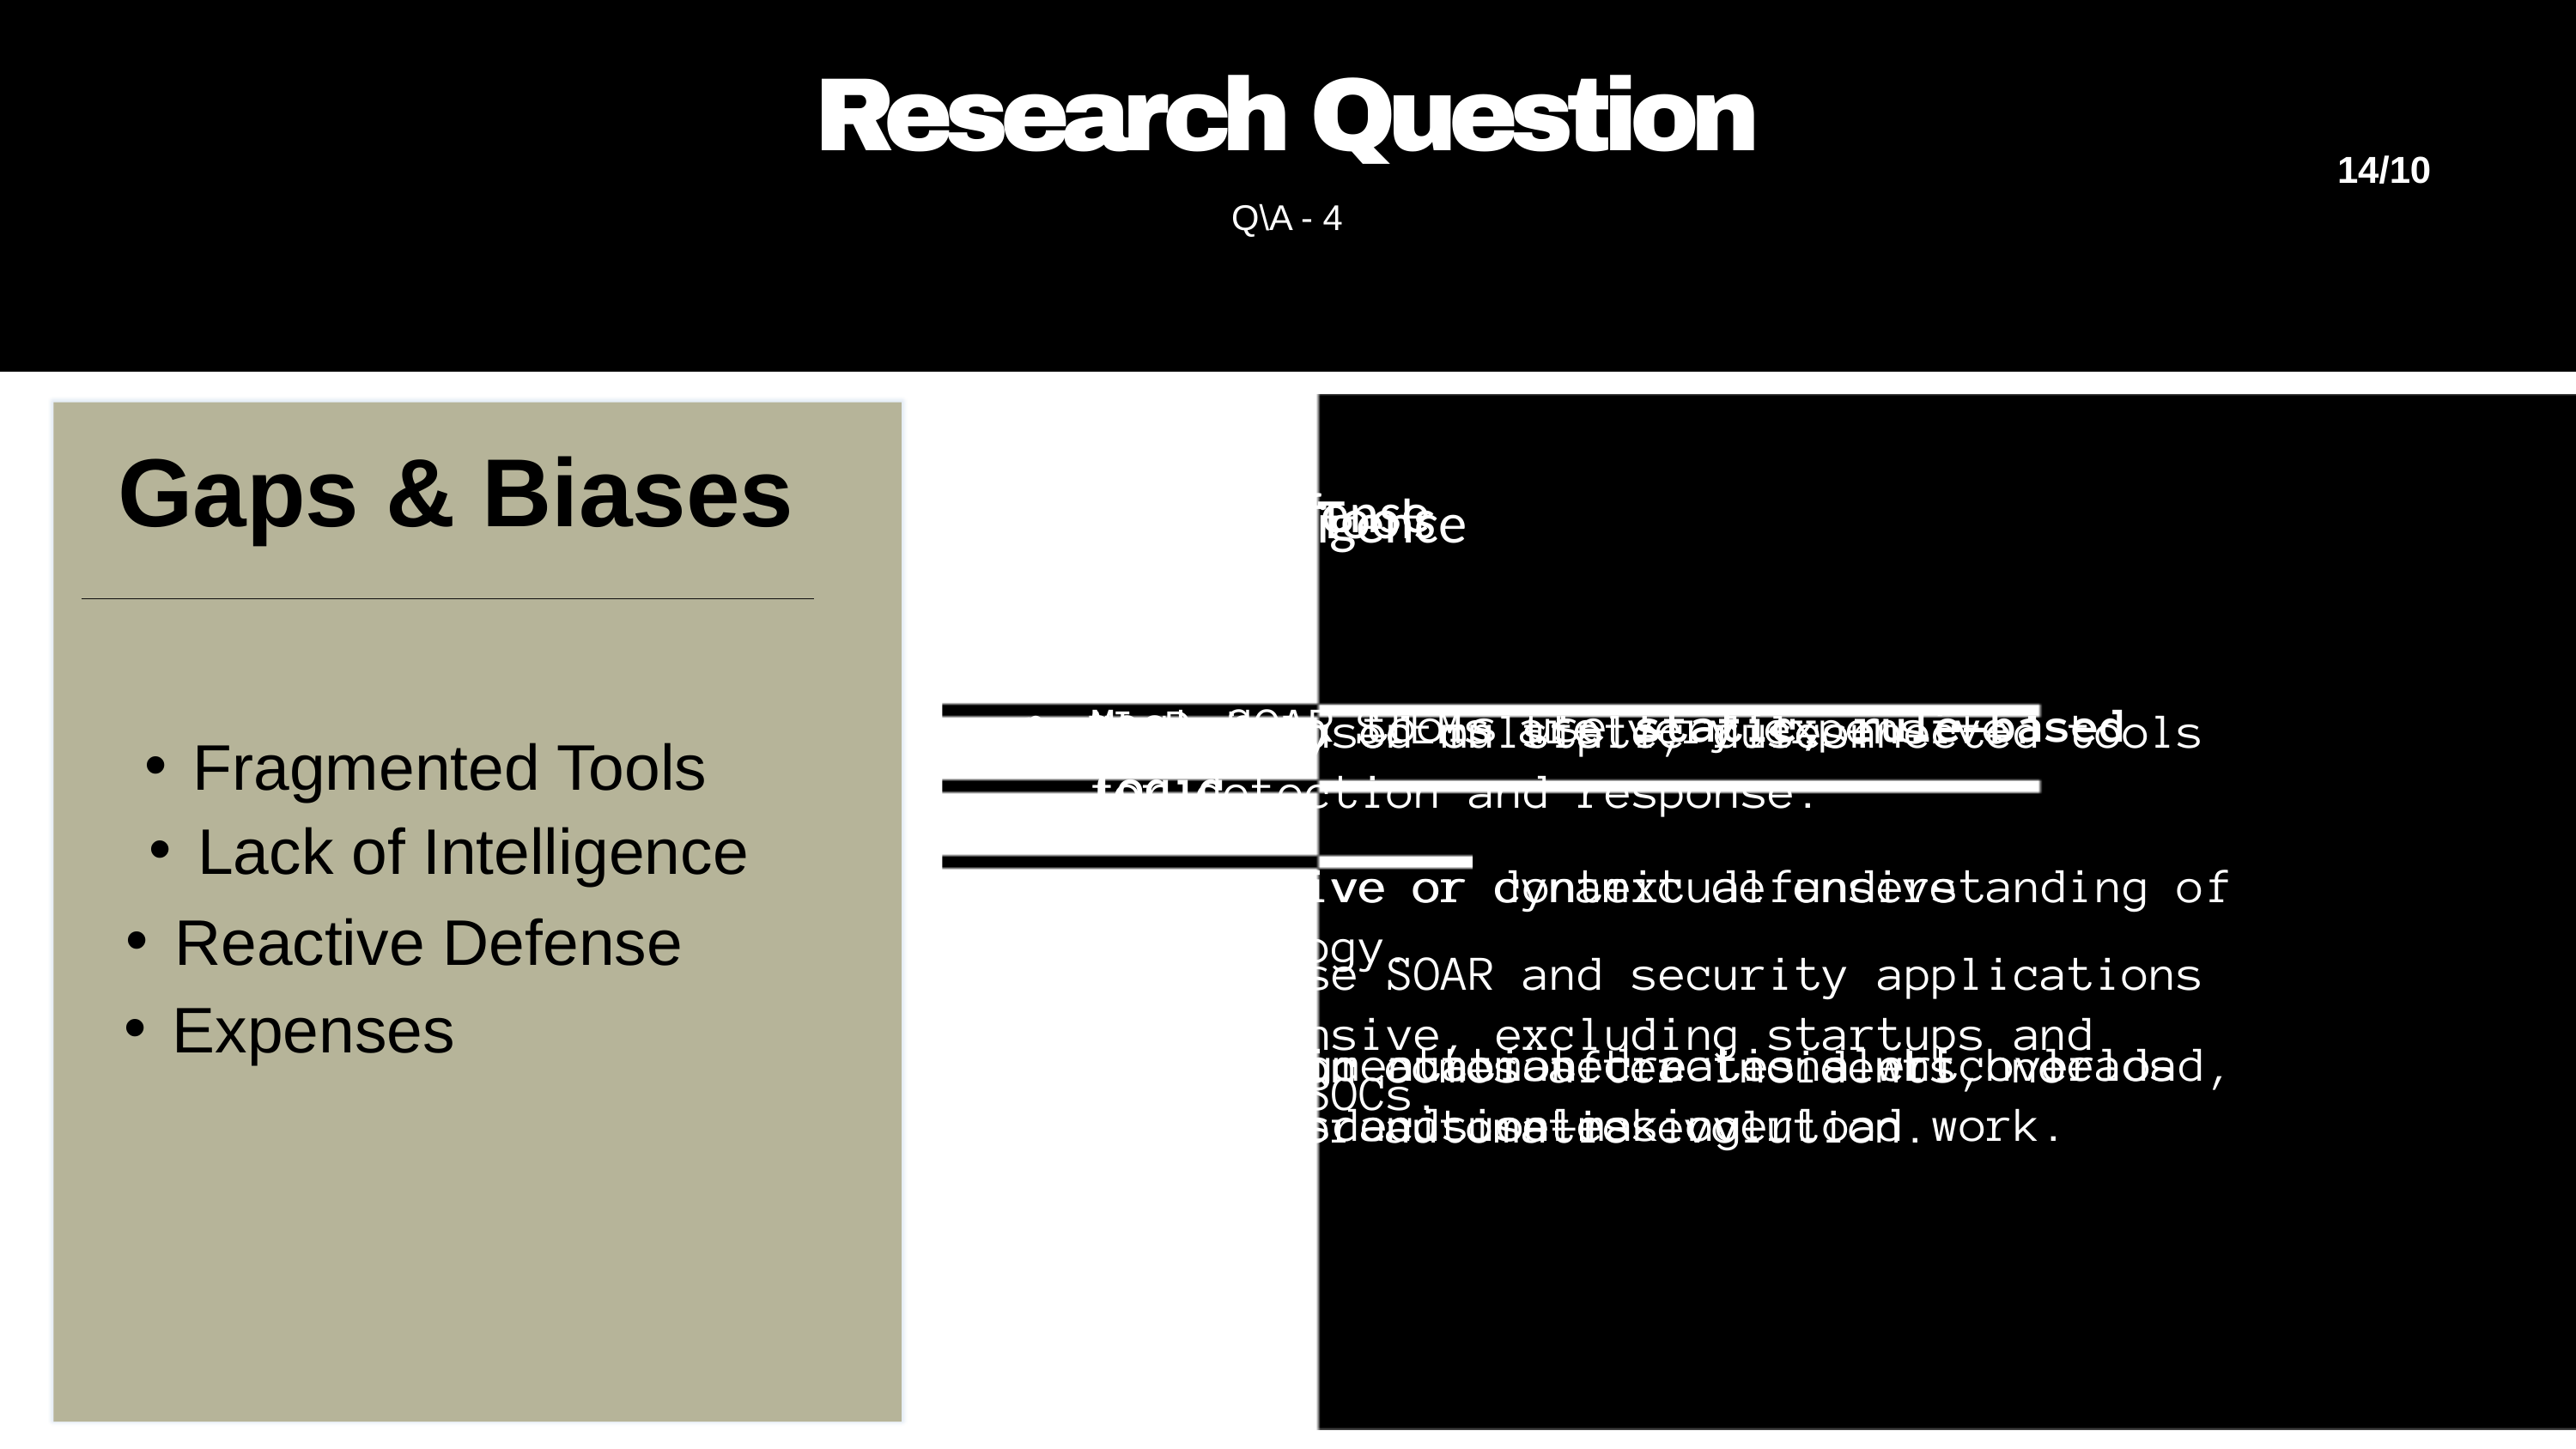

Research Question

14/10
Q\A - 4

Reactive Defense
Expenses
Fragmented Tools
Lack of Intelligence
Gaps & Biases
Most SOAR tools use static, rule-based logic.
AI-Driven SIEMs are very expensive.
SOCs rely on multiple, disconnected tools for detection and response.
More focused on static rules.

Fragmented Tools

Lack of Intelligence
No adaptive or dynamic defensive methodology.
No adaptive or contextual understanding of threats.

Reactive Defense
Enterprise SOAR and security applications are expensive, excluding startups and smaller SOCs.

Expenses
No dynamic automated actions which leads to delays and useless overload work.
This fragmentation creates alert overload, and slow decision-making.
Mitigation comes after incidents, no chance for automatic evolution.